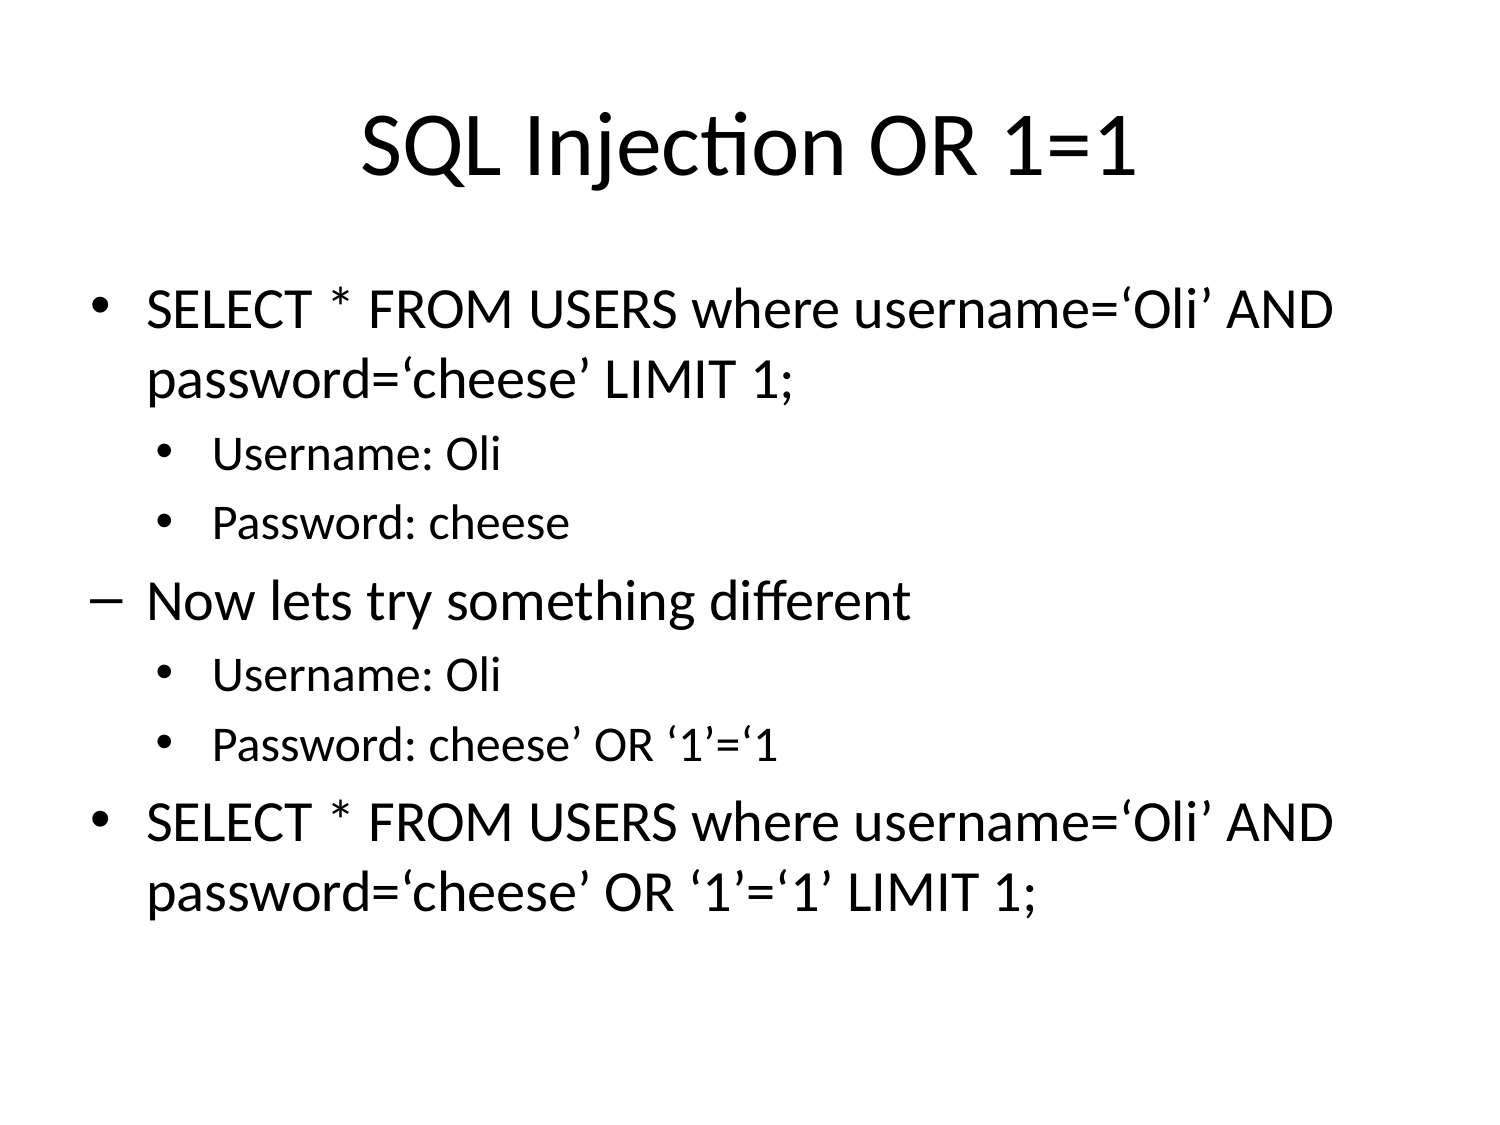

# SQL Injection OR 1=1
SELECT * FROM USERS where username=‘Oli’ AND password=‘cheese’ LIMIT 1;
Username: Oli
Password: cheese
Now lets try something different
Username: Oli
Password: cheese’ OR ‘1’=‘1
SELECT * FROM USERS where username=‘Oli’ AND password=‘cheese’ OR ‘1’=‘1’ LIMIT 1;